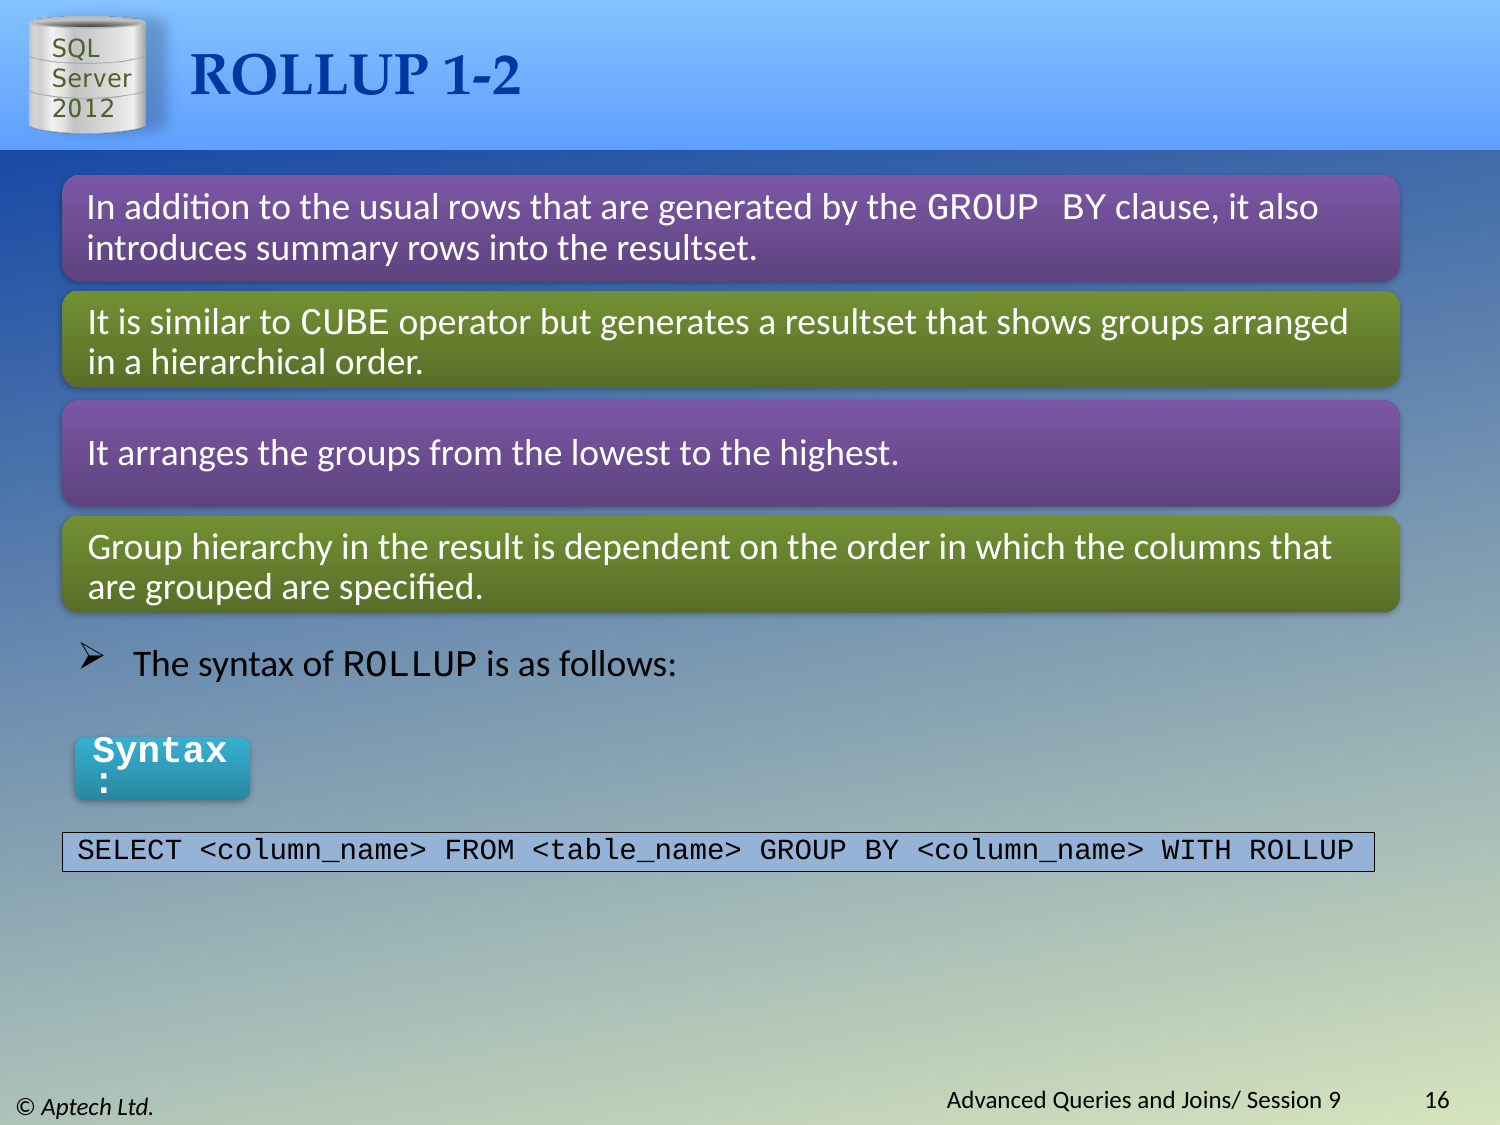

# ROLLUP 1-2

In addition to the usual rows that are generated by the GROUP BY clause, it also introduces summary rows into the resultset.

It is similar to CUBE operator but generates a resultset that shows groups arranged in a hierarchical order.

It arranges the groups from the lowest to the highest.

Group hierarchy in the result is dependent on the order in which the columns that are grouped are specified.
The syntax of ROLLUP is as follows:
Syntax:
SELECT <column_name> FROM <table_name> GROUP BY <column_name> WITH ROLLUP
Advanced Queries and Joins/ Session 9
16